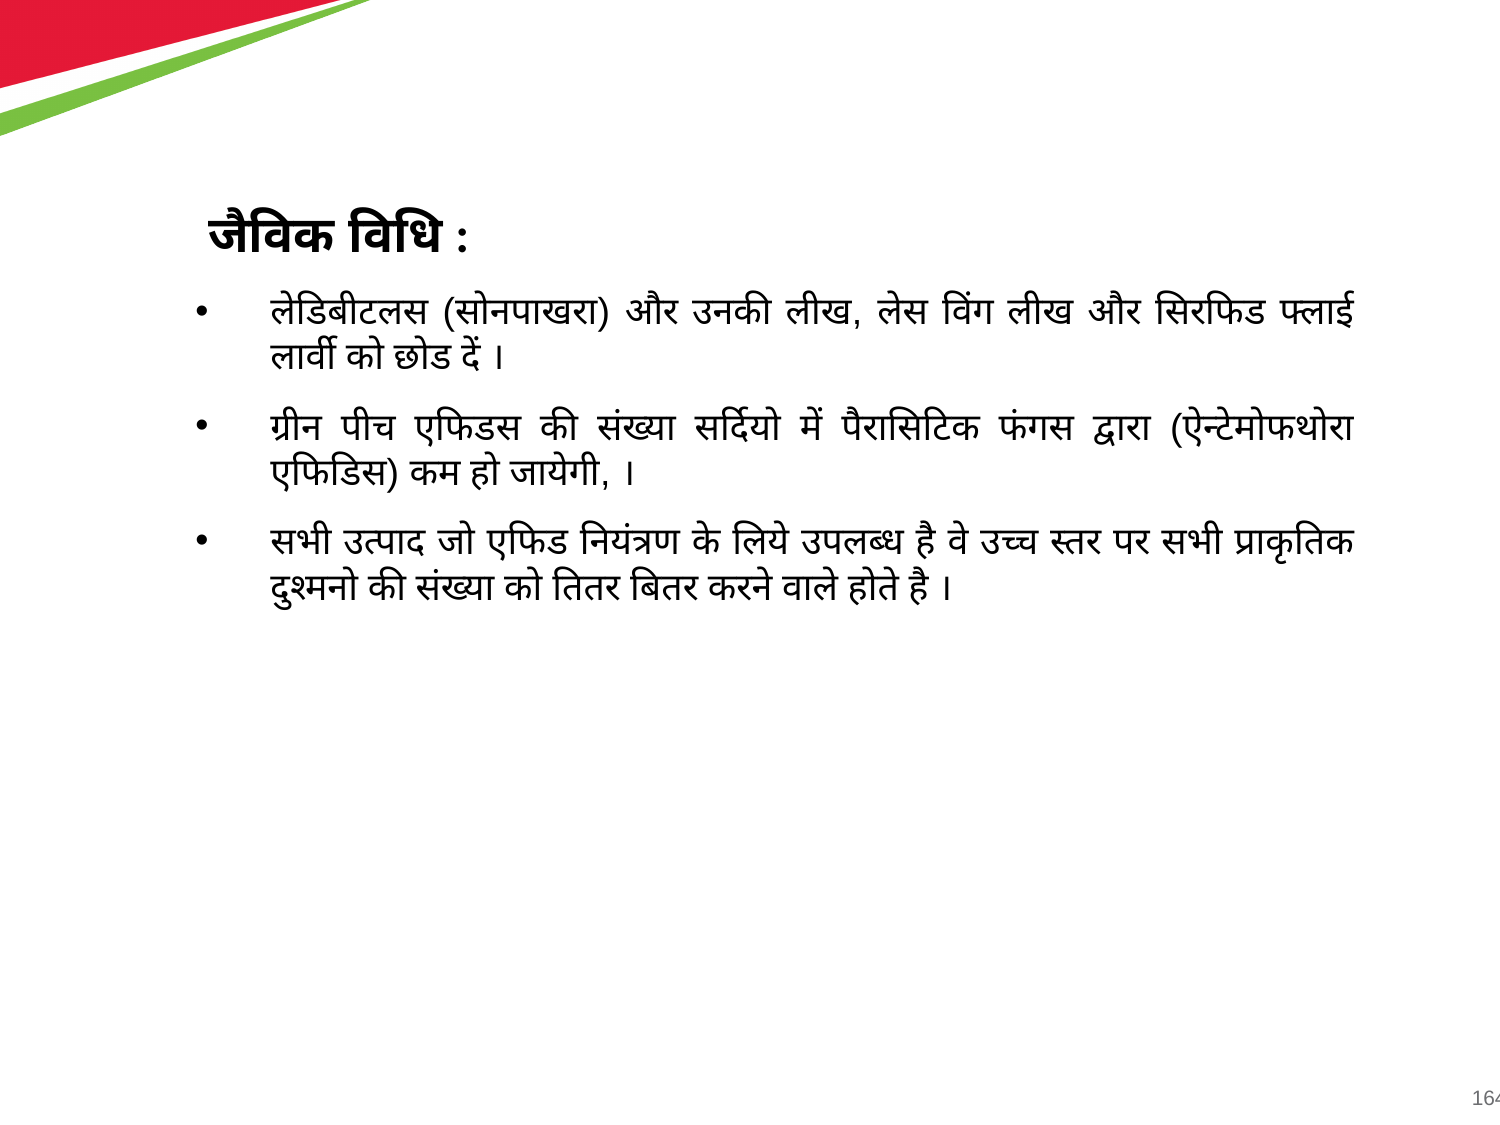

जैविक विधि :
लेडिबीटलस (सोनपाखरा) और उनकी लीख, लेस विंग लीख और सिरफिड फ्लाई लार्वी को छोड दें ।
ग्रीन पीच एफिडस की संख्या सर्दियो में पैरासिटिक फंगस द्वारा (ऐन्टेमोफथोरा एफिडिस) कम हो जायेगी, ।
सभी उत्पाद जो एफिड नियंत्रण के लिये उपलब्ध है वे उच्च स्तर पर सभी प्राकृतिक दुश्मनो की संख्या को तितर बितर करने वाले होते है ।